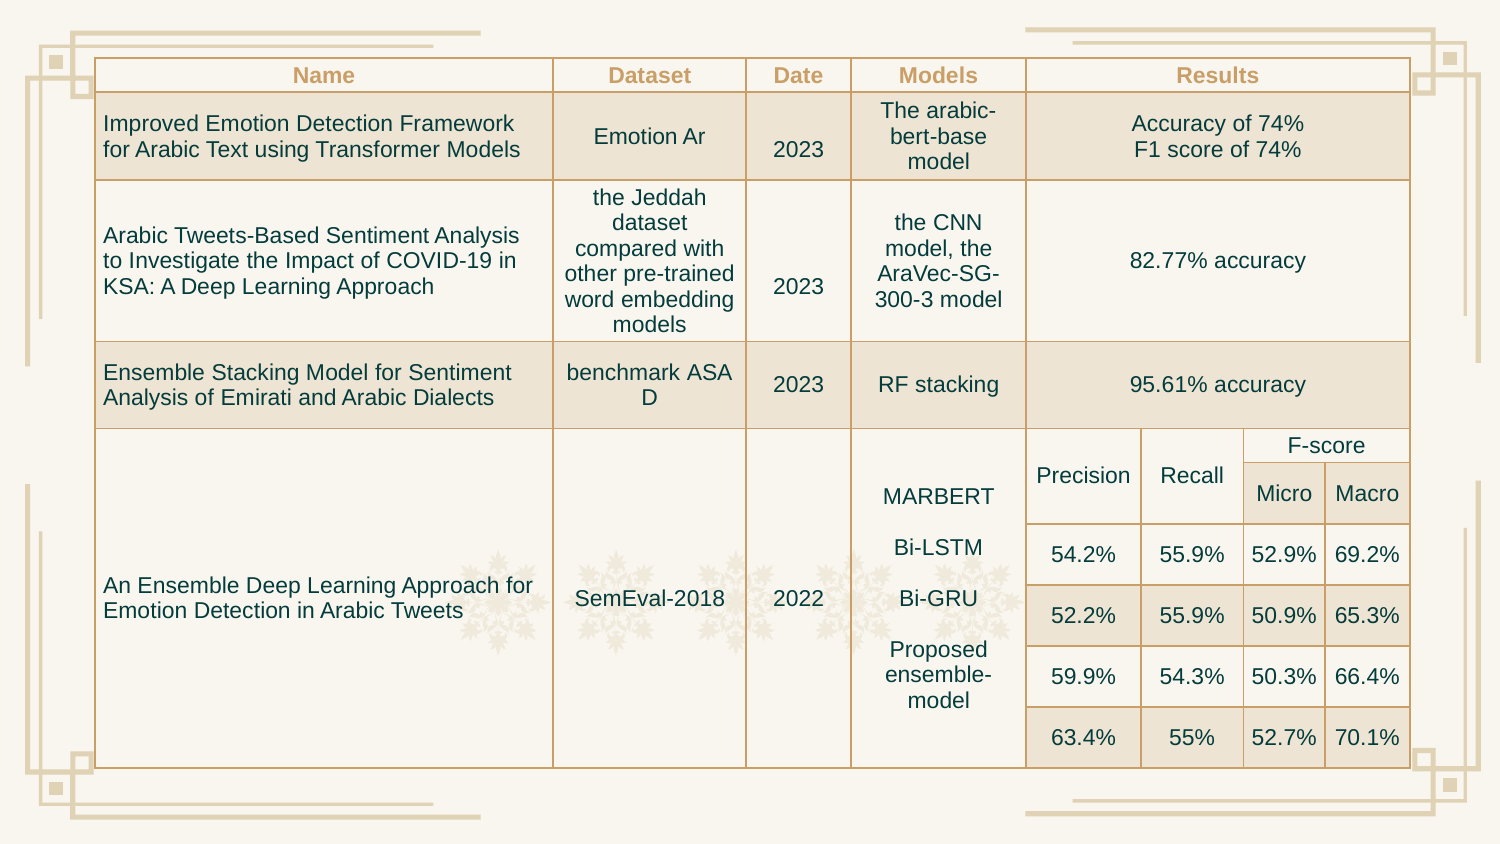

| Name | Dataset | Date | Models | Results |  |  |  |
| --- | --- | --- | --- | --- | --- | --- | --- |
| Improved Emotion Detection Framework for Arabic Text using Transformer Models | Emotion Ar | 2023 | The arabic-bert-base model | Accuracy of 74% F1 score of 74% |  |  |  |
| Arabic Tweets-Based Sentiment Analysis to Investigate the Impact of COVID-19 in KSA: A Deep Learning Approach | the Jeddah dataset compared with other pre-trained word embedding models | 2023 | the CNN model, the AraVec-SG-300-3 model | 82.77% accuracy |  |  |  |
| Ensemble Stacking Model for Sentiment Analysis of Emirati and Arabic Dialects | benchmark ASAD | 2023 | RF stacking | 95.61% accuracy |  |  |  |
| An Ensemble Deep Learning Approach for Emotion Detection in Arabic Tweets | SemEval-2018 | 2022 | MARBERT Bi-LSTM Bi-GRU Proposed ensemble- model | Precision | Recall | F-score |  |
|  |  |  |  |  |  | Micro | Macro |
|  |  |  |  | 54.2% | 55.9% | 52.9% | 69.2% |
|  |  |  |  | 52.2% | 55.9% | 50.9% | 65.3% |
|  |  |  |  | 59.9% | 54.3% | 50.3% | 66.4% |
|  |  |  |  | 63.4% | 55% | 52.7% | 70.1% |